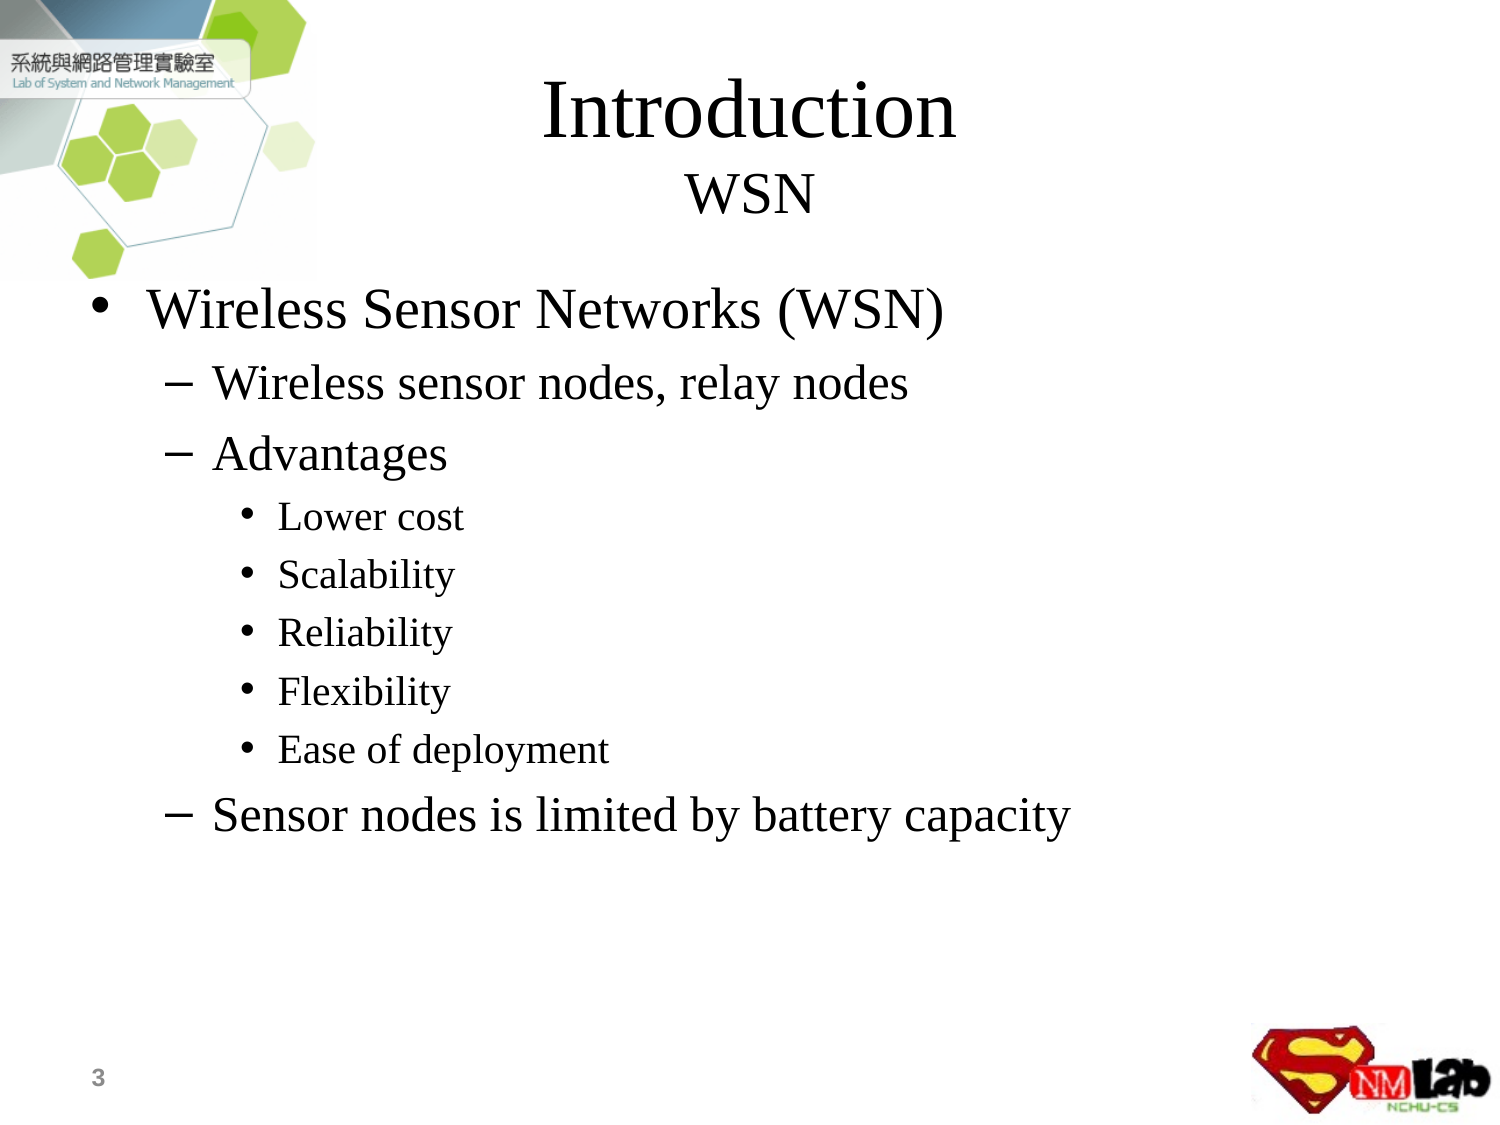

# Introduction WSN
Wireless Sensor Networks (WSN)
Wireless sensor nodes, relay nodes
Advantages
Lower cost
Scalability
Reliability
Flexibility
Ease of deployment
Sensor nodes is limited by battery capacity
3